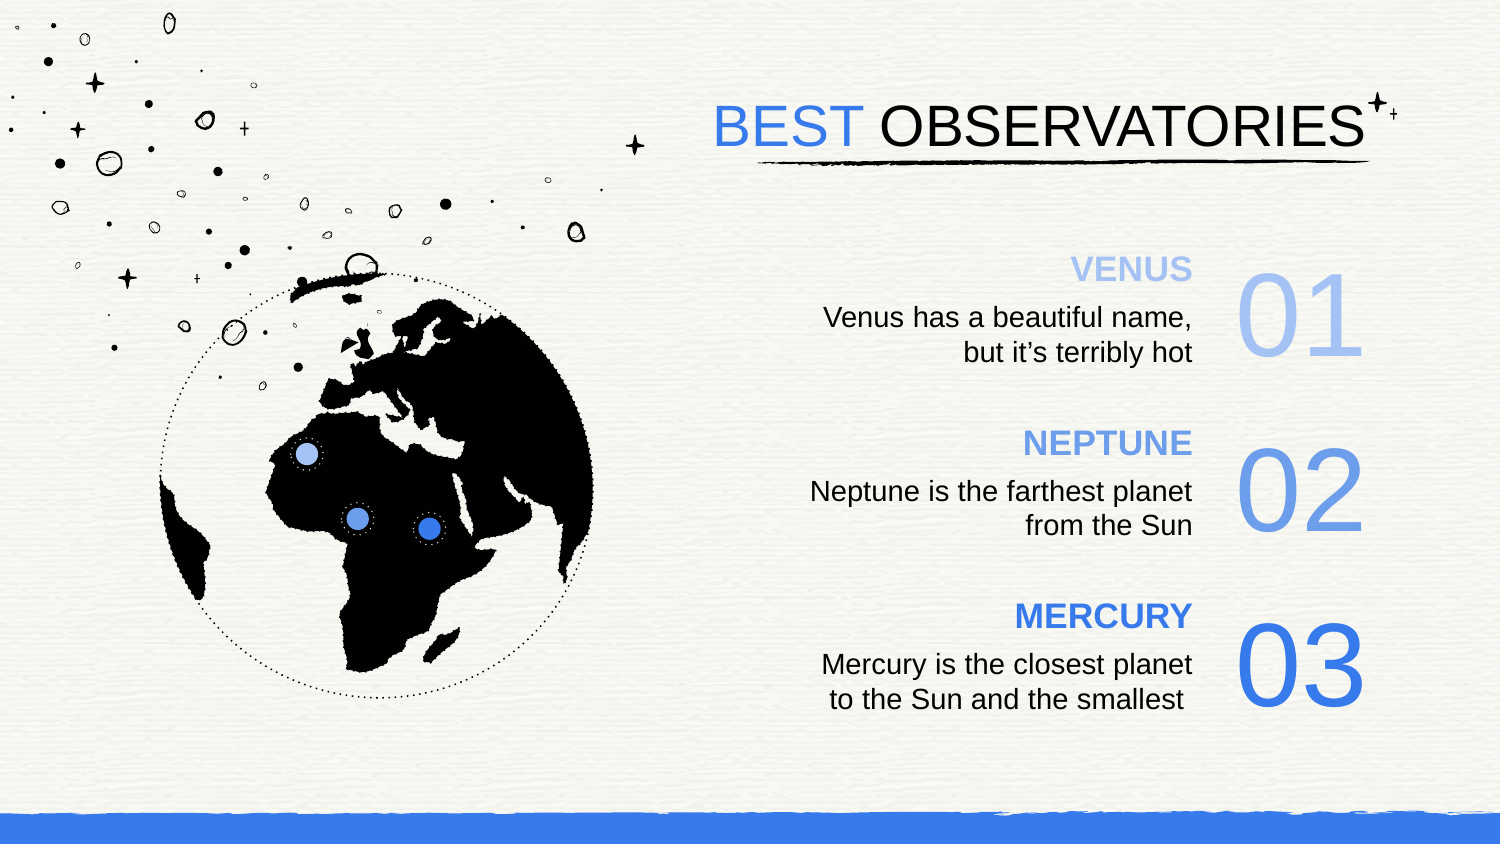

# BEST OBSERVATORIES

01
VENUS

Venus has a beautiful name, but it’s terribly hot
02
NEPTUNE

Neptune is the farthest planet from the Sun

03
MERCURY
Mercury is the closest planet to the Sun and the smallest